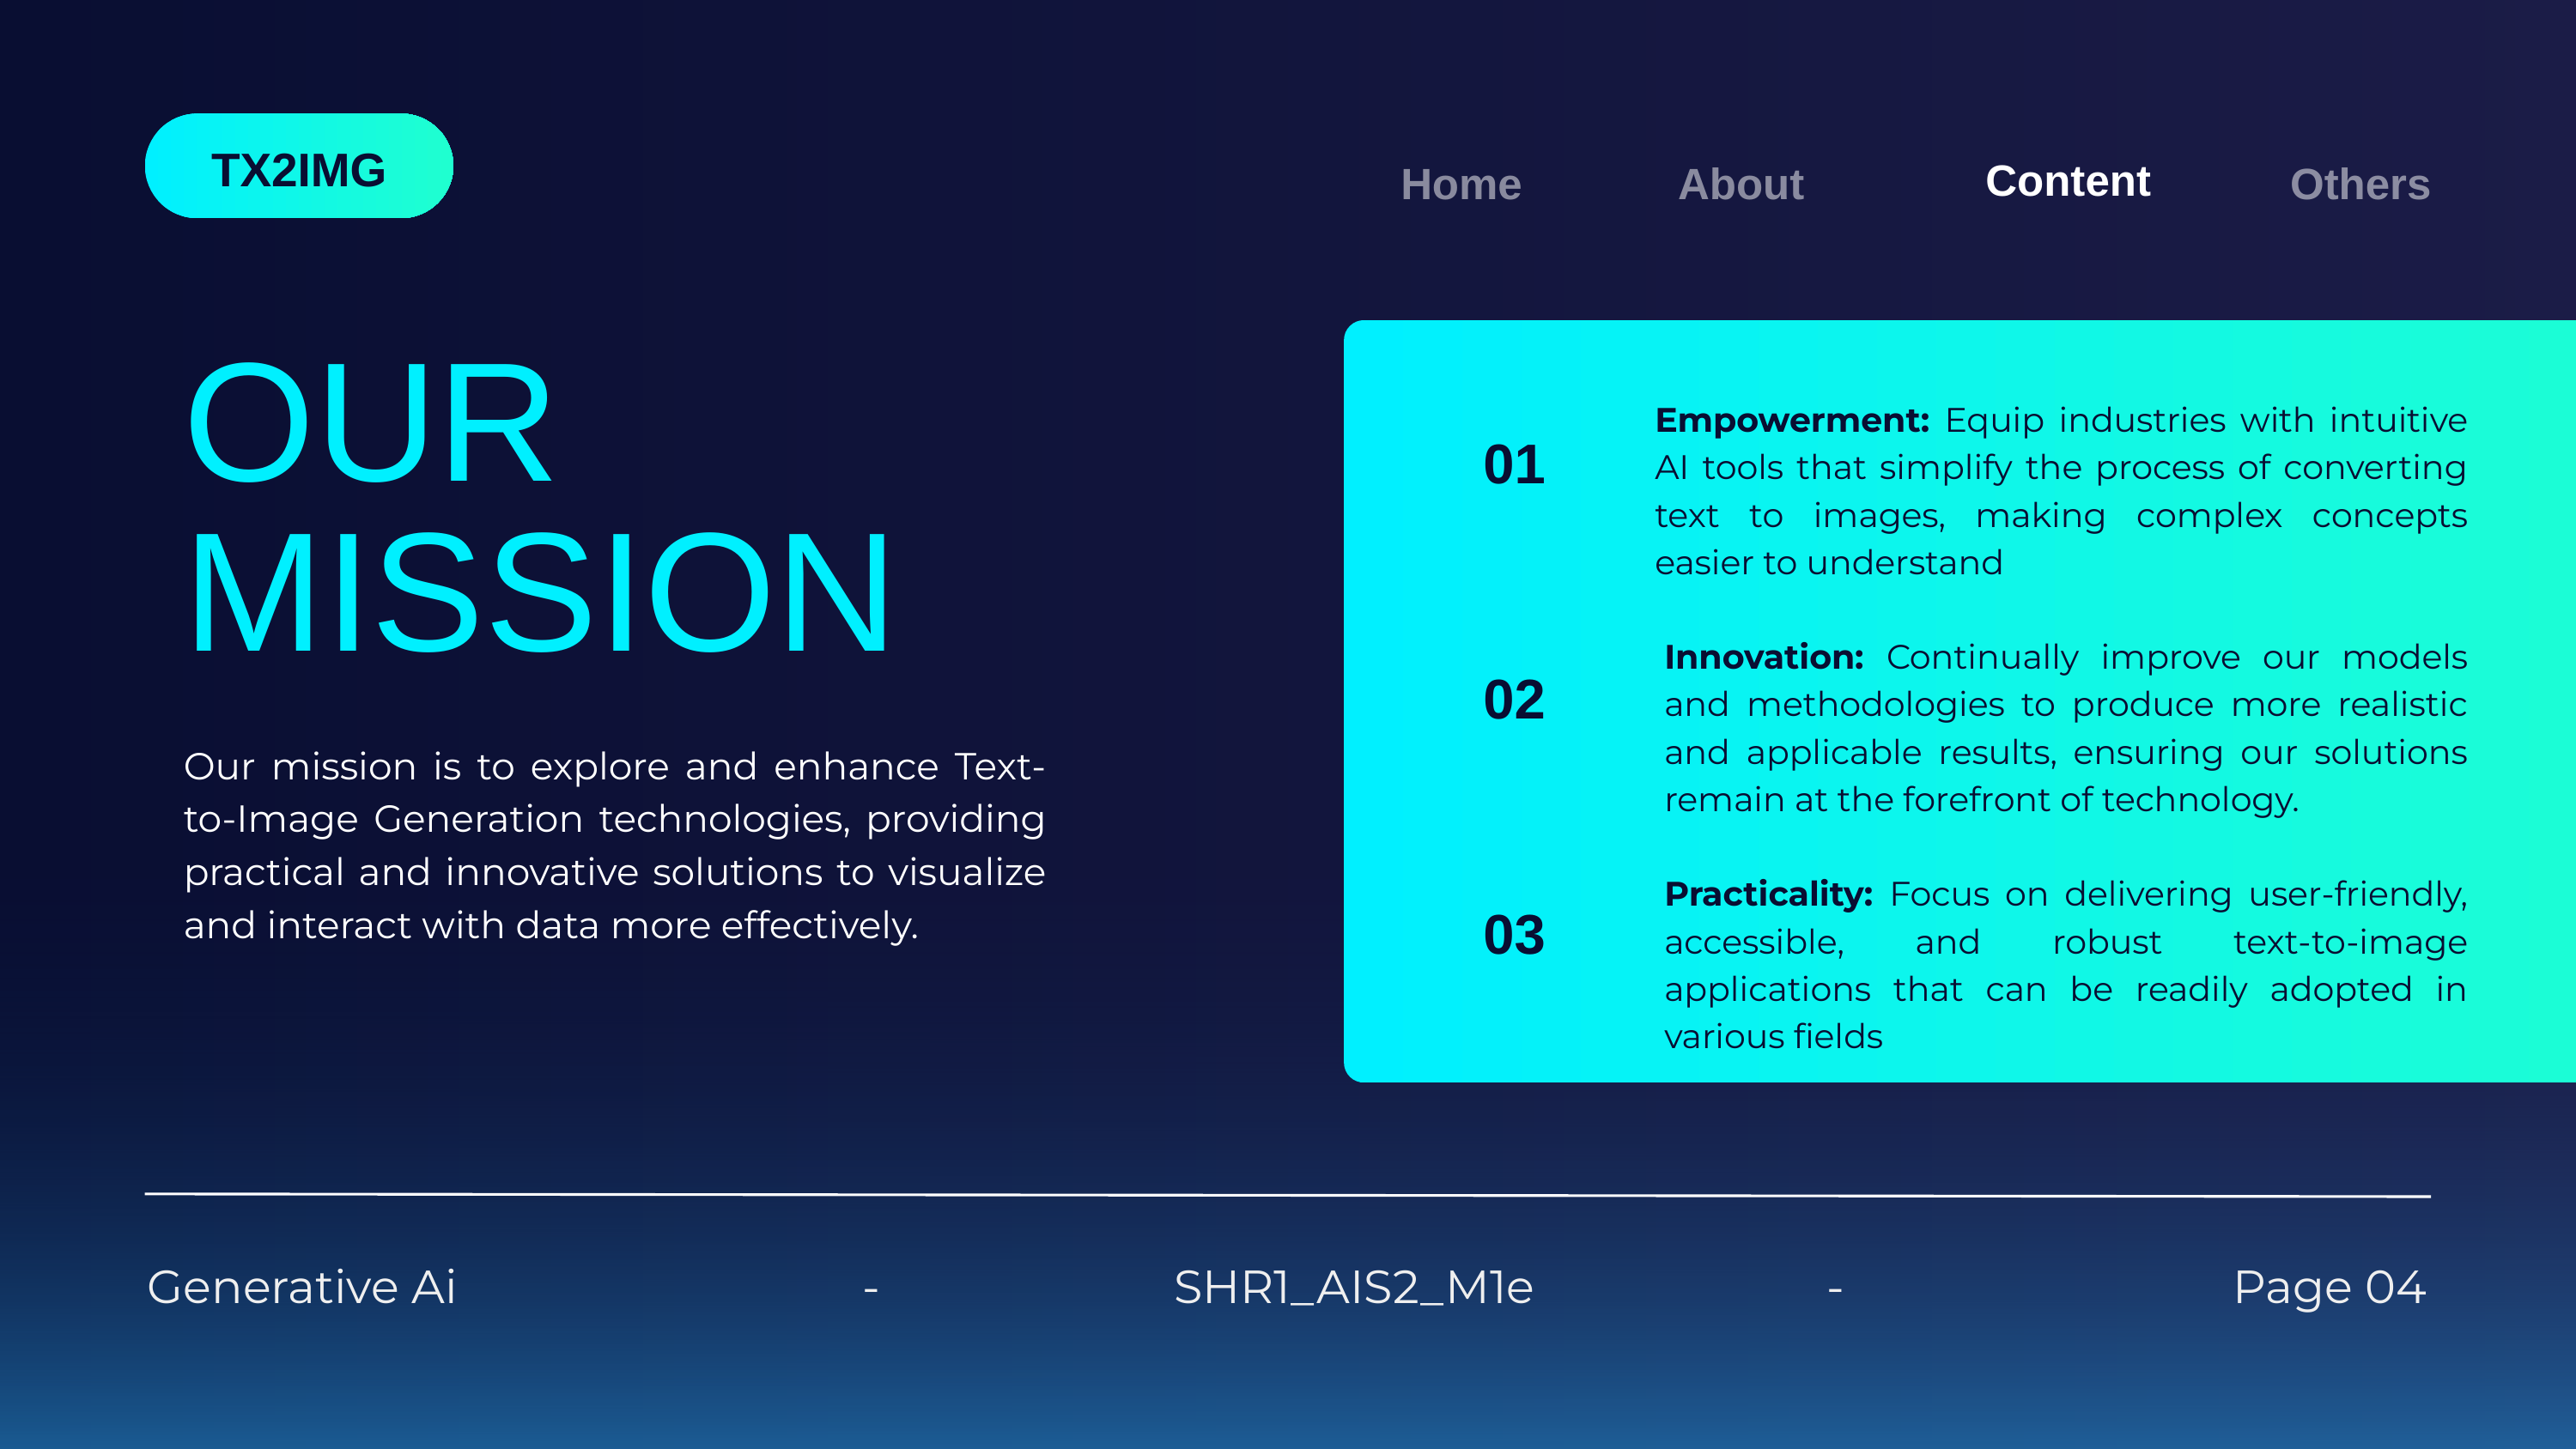

TX2IMG
Content
Home
Others
About

OUR MISSION
Empowerment: Equip industries with intuitive AI tools that simplify the process of converting text to images, making complex concepts easier to understand
01
Innovation: Continually improve our models and methodologies to produce more realistic and applicable results, ensuring our solutions remain at the forefront of technology.
02
Our mission is to explore and enhance Text-to-Image Generation technologies, providing practical and innovative solutions to visualize and interact with data more effectively.

Practicality: Focus on delivering user-friendly, accessible, and robust text-to-image applications that can be readily adopted in various fields
03

Generative Ai
-
SHR1_AIS2_M1e
-
Page 04